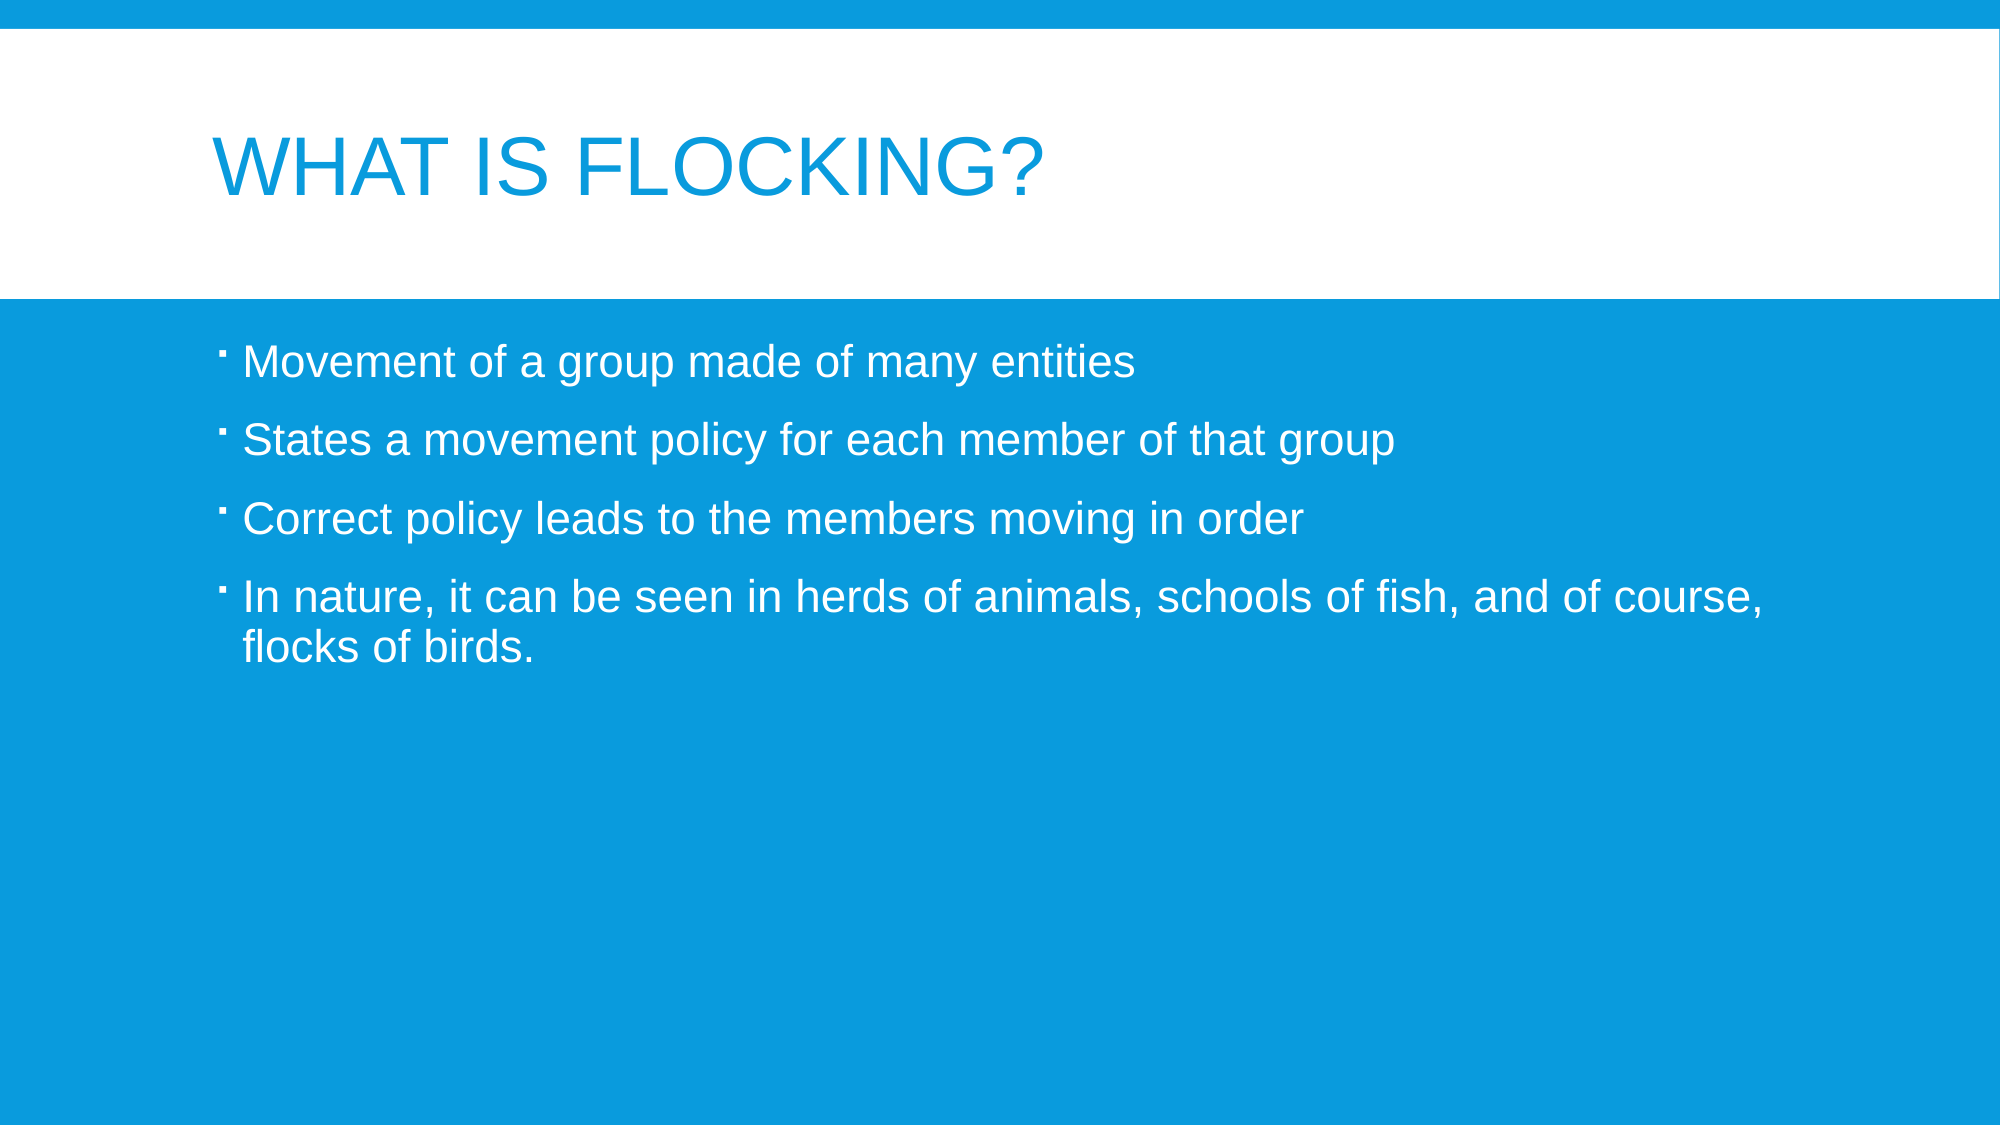

# What is flocking?
Movement of a group made of many entities
States a movement policy for each member of that group
Correct policy leads to the members moving in order
In nature, it can be seen in herds of animals, schools of fish, and of course, flocks of birds.